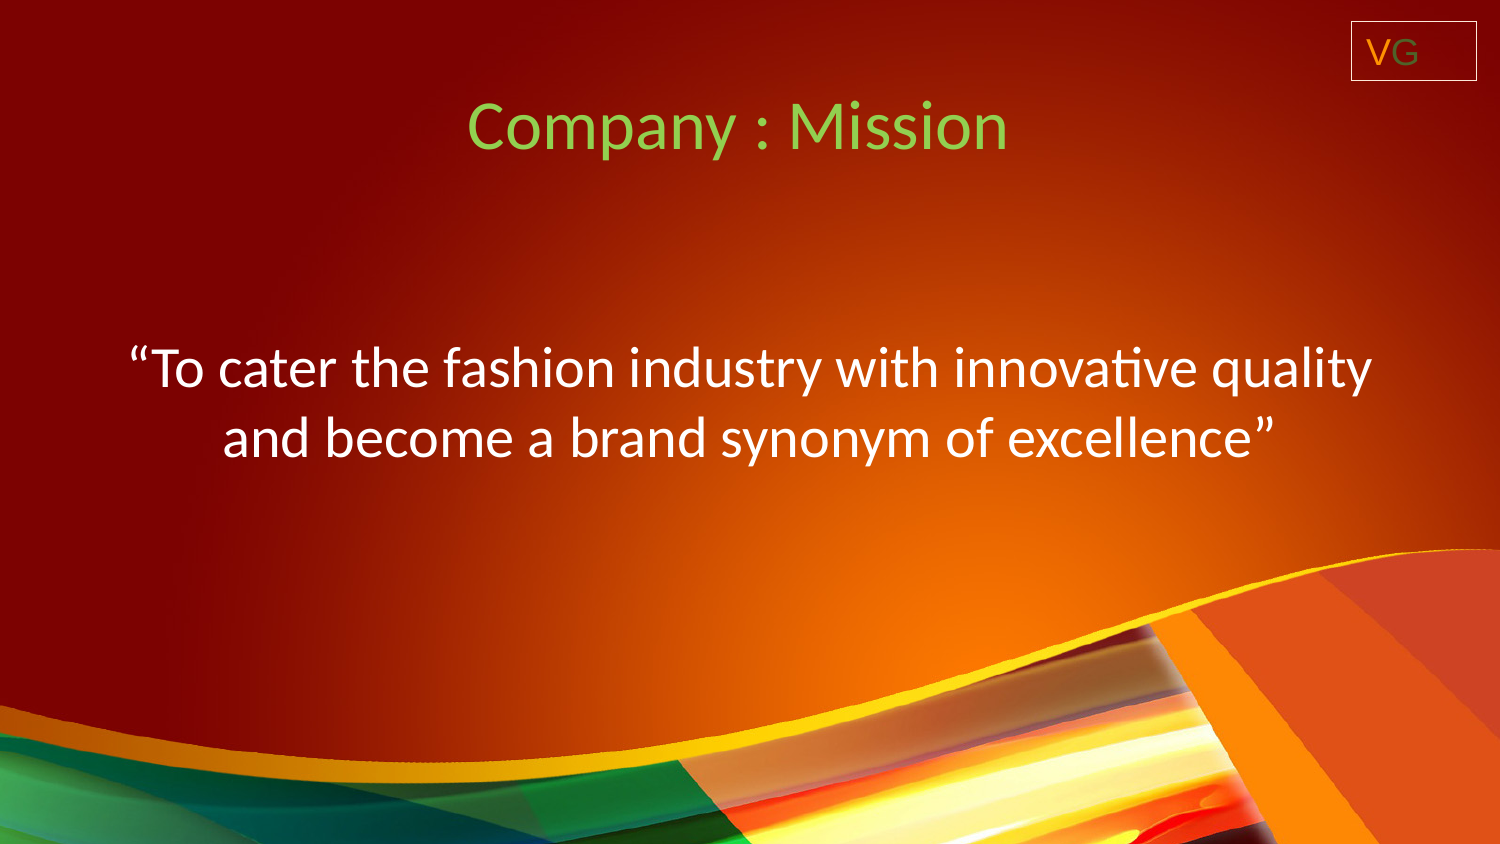

VG
# Company : Mission
“To cater the fashion industry with innovative quality and become a brand synonym of excellence”